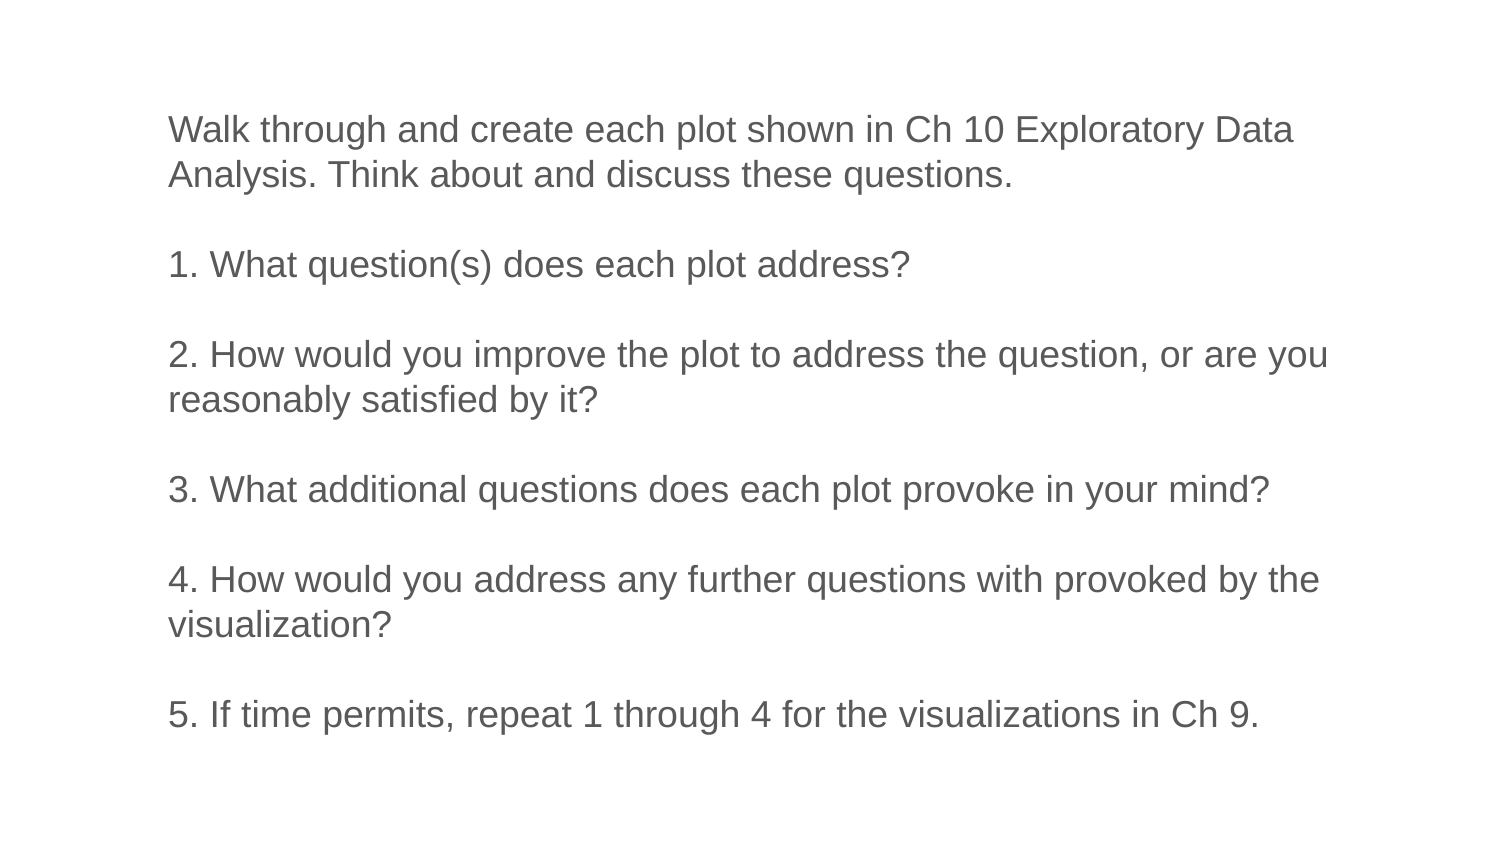

Walk through and create each plot shown in Ch 10 Exploratory Data Analysis. Think about and discuss these questions.

1. What question(s) does each plot address?

2. How would you improve the plot to address the question, or are you reasonably satisfied by it?

3. What additional questions does each plot provoke in your mind?

4. How would you address any further questions with provoked by the visualization?

5. If time permits, repeat 1 through 4 for the visualizations in Ch 9.